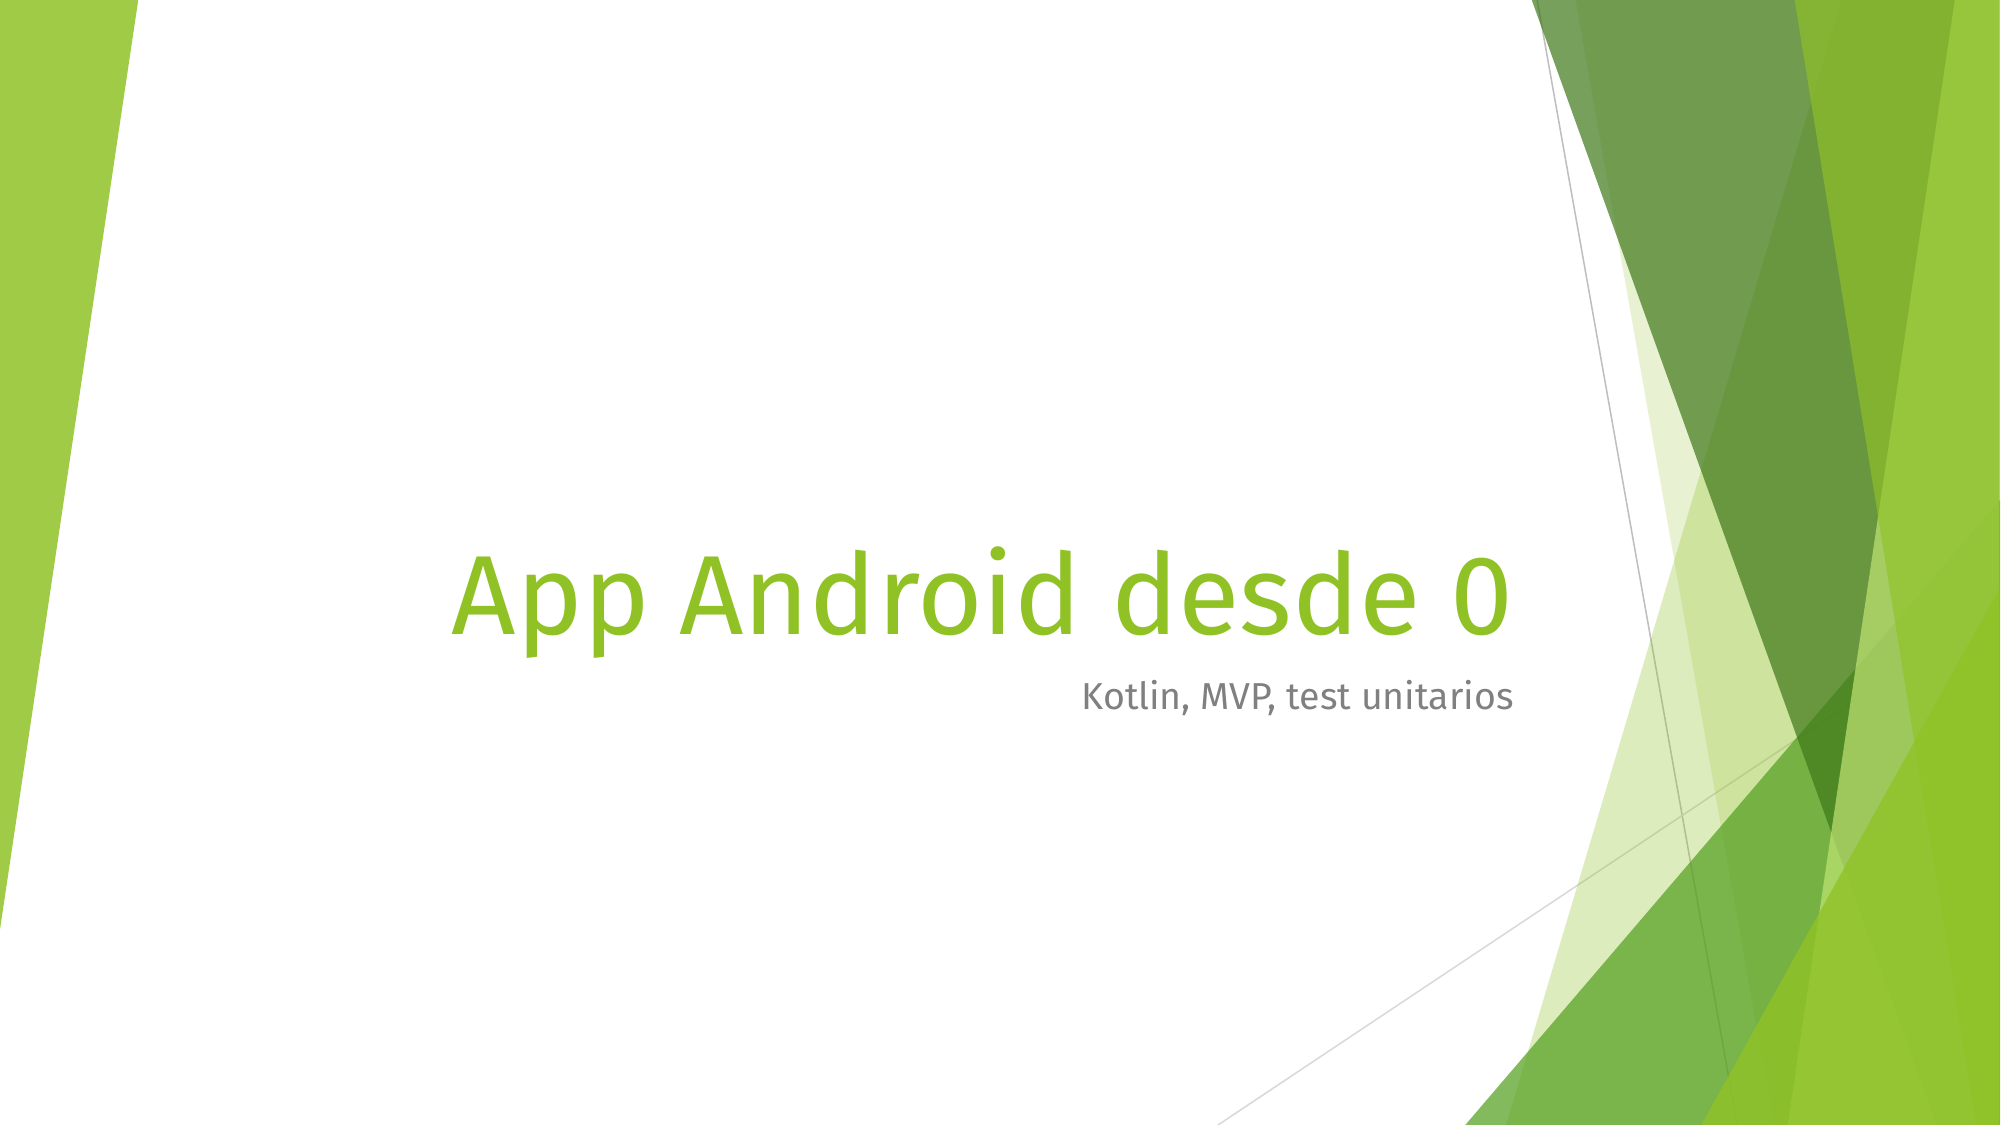

# App Android desde 0
Kotlin, MVP, test unitarios